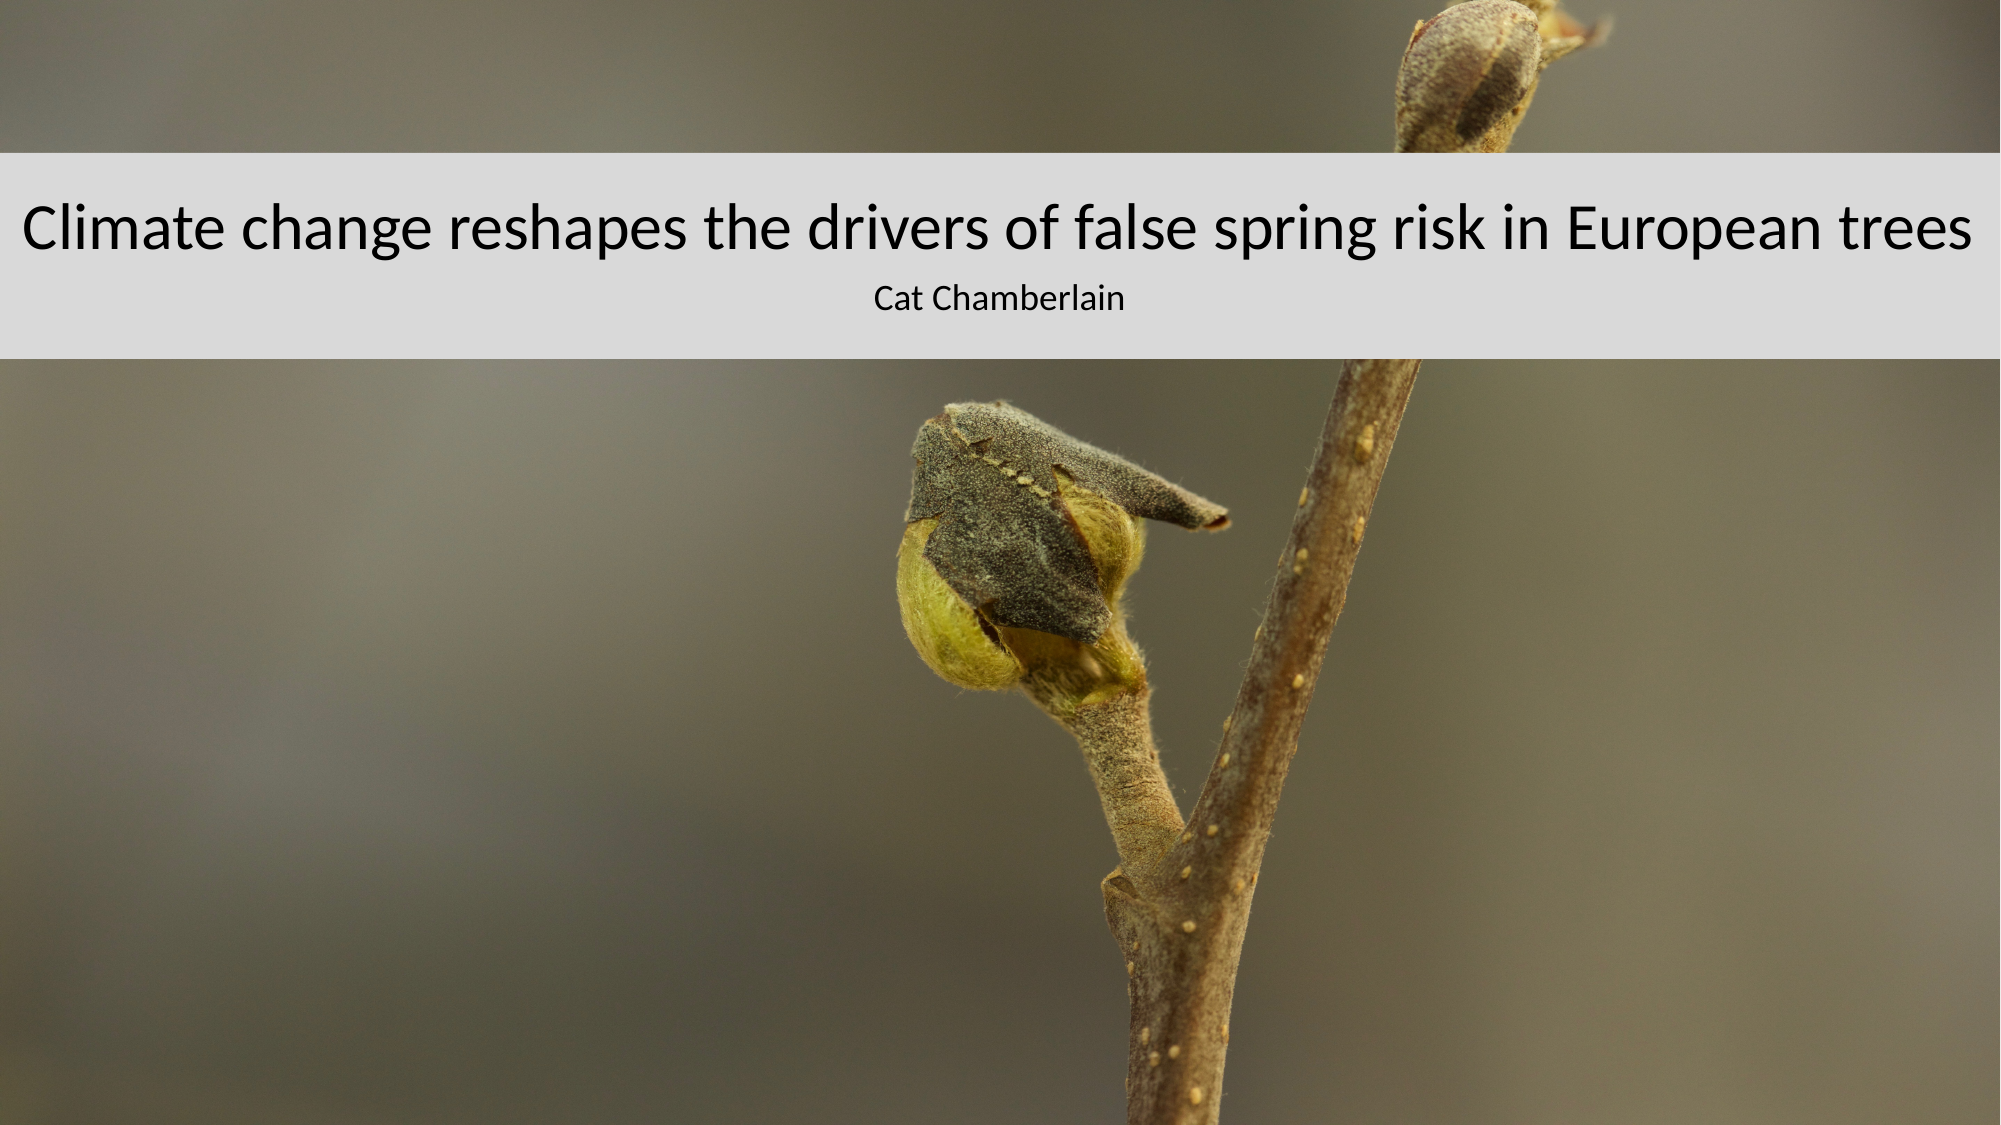

Climate change reshapes the drivers of false spring risk in European trees
Cat Chamberlain